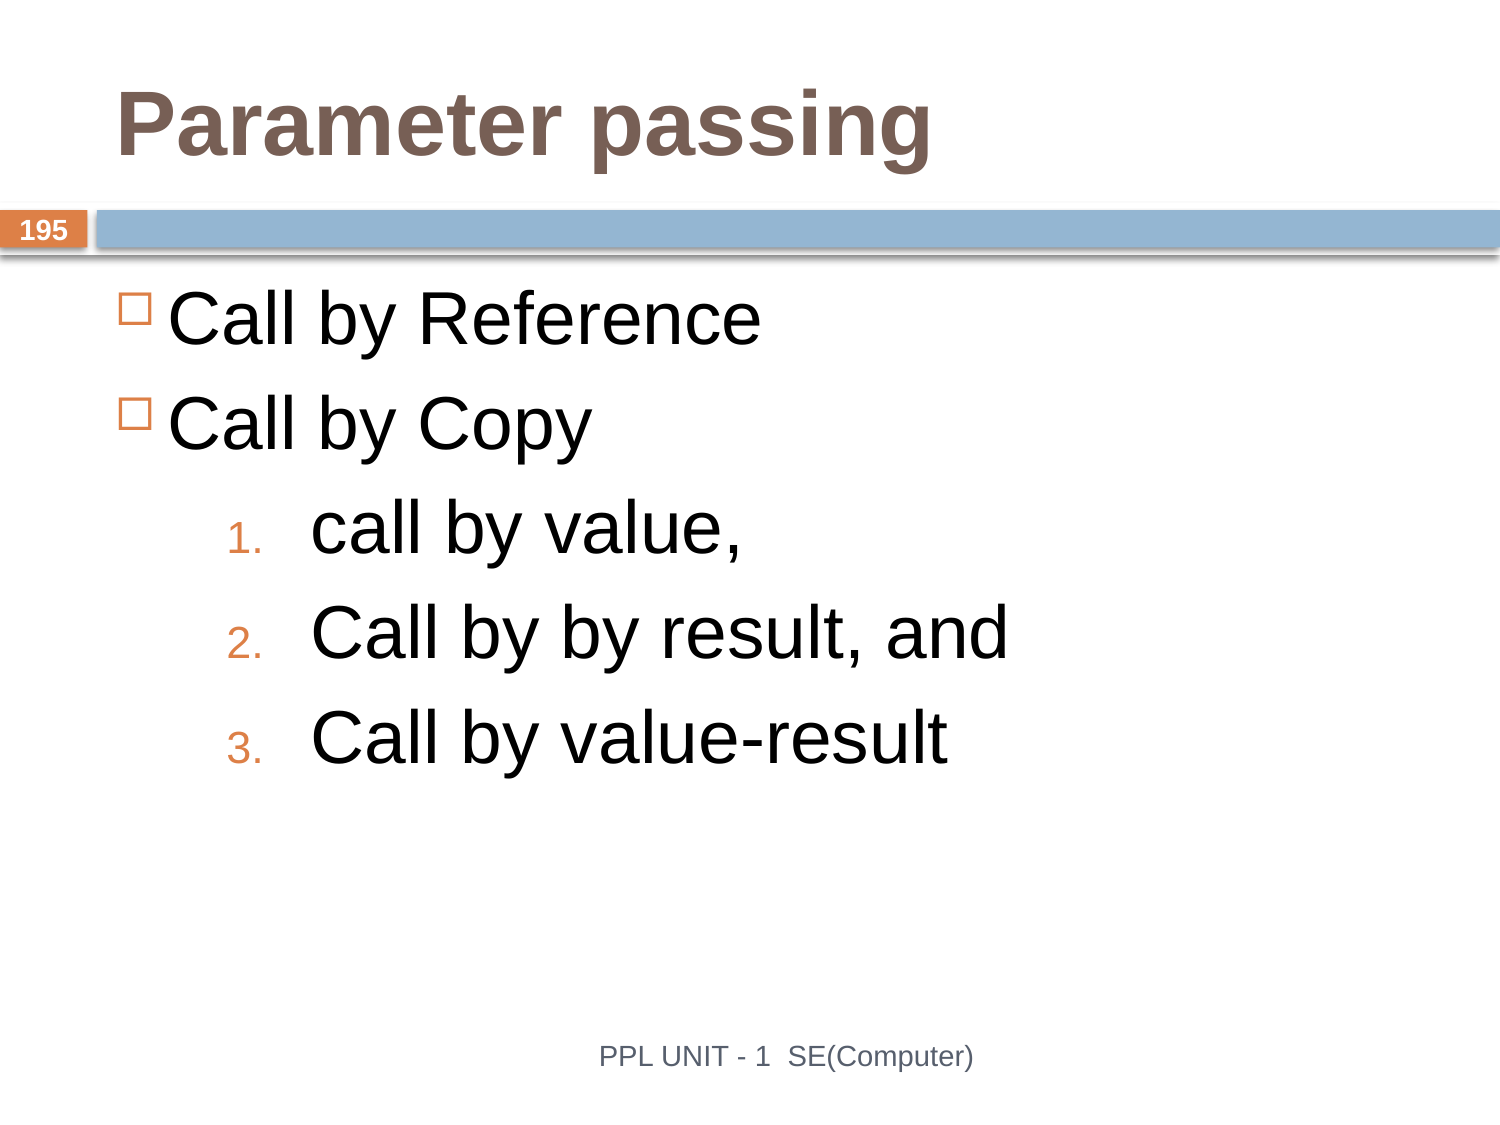

# Parameter passing
195
Call by Reference
Call by Copy
call by value,
Call by by result, and
Call by value-result
PPL UNIT - 1  SE(Computer)